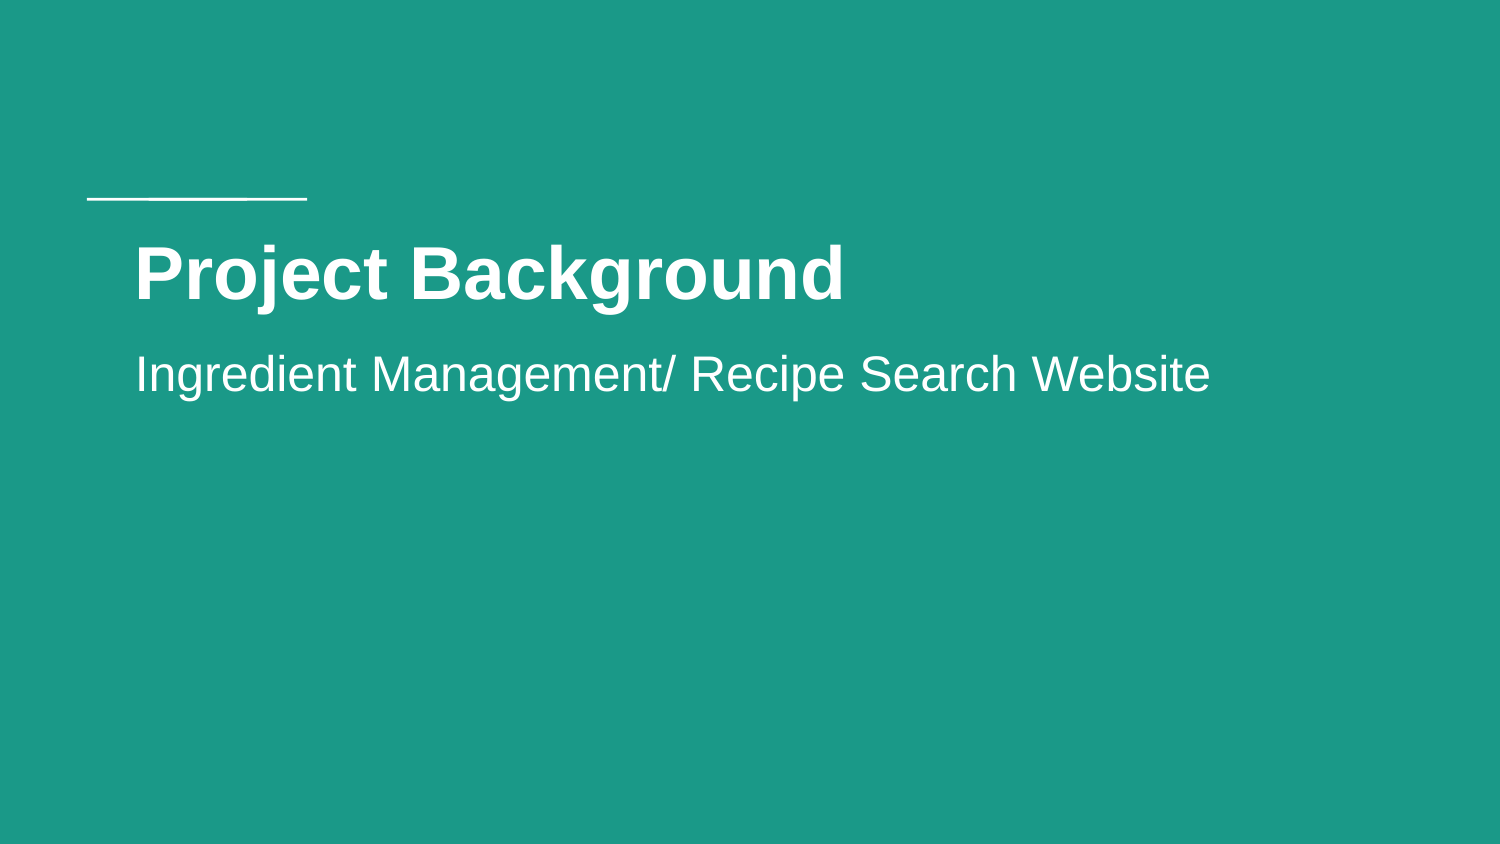

# Project Background
Ingredient Management/ Recipe Search Website